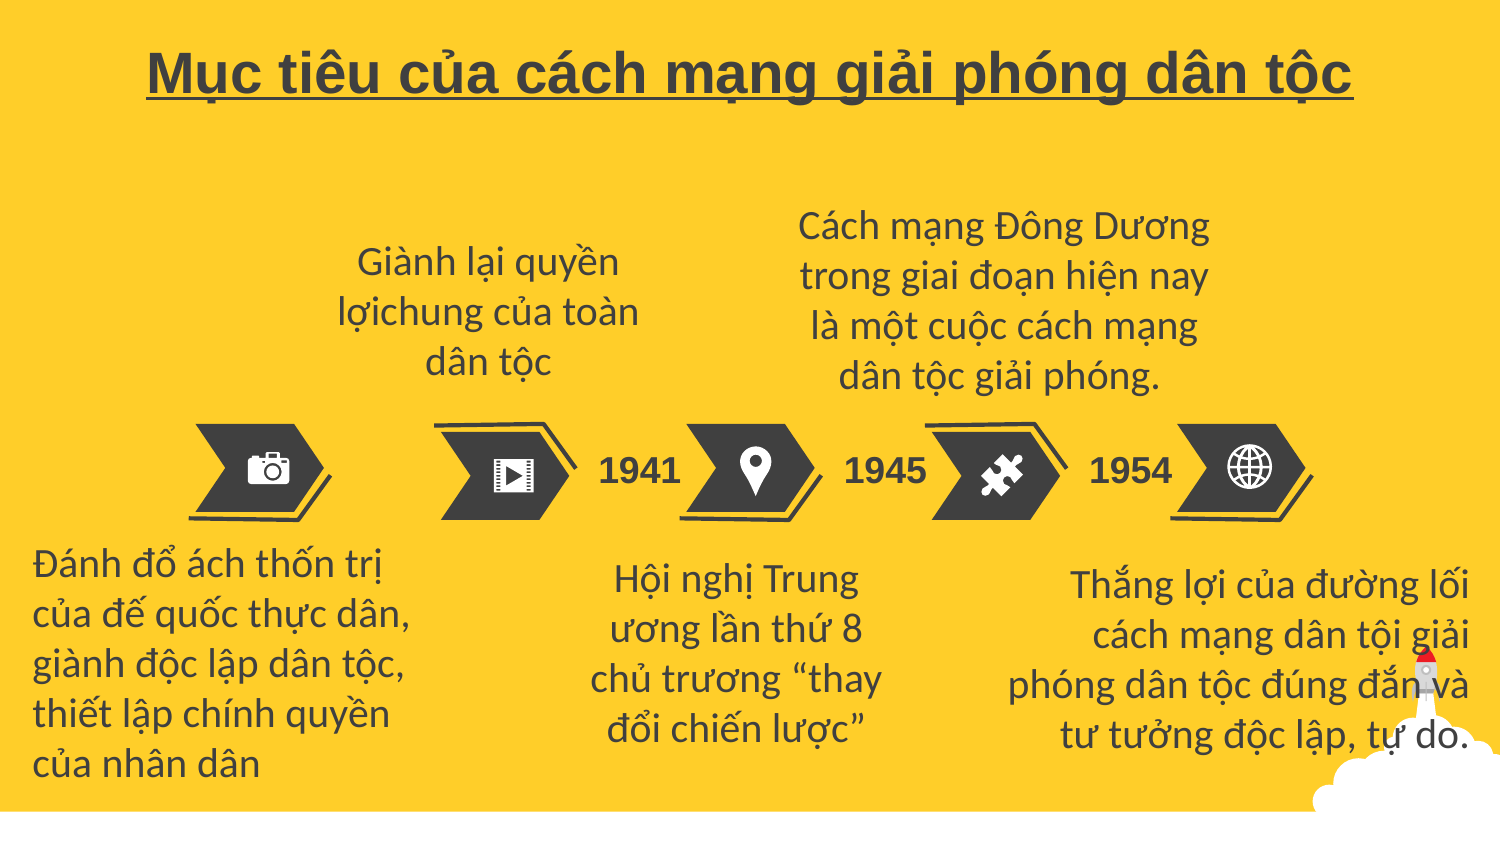

Mục tiêu của cách mạng giải phóng dân tộc
Cách mạng Đông Dương trong giai đoạn hiện nay là một cuộc cách mạng dân tộc giải phóng.
Giành lại quyền lợichung của toàn dân tộc

1941
1945
1954

Đánh đổ ách thốn trị của đế quốc thực dân, giành độc lập dân tộc, thiết lập chính quyền của nhân dân
Hội nghị Trung ương lần thứ 8 chủ trương “thay đổi chiến lược”
Thắng lợi của đường lối cách mạng dân tội giải phóng dân tộc đúng đắn và tư tưởng độc lập, tự do.